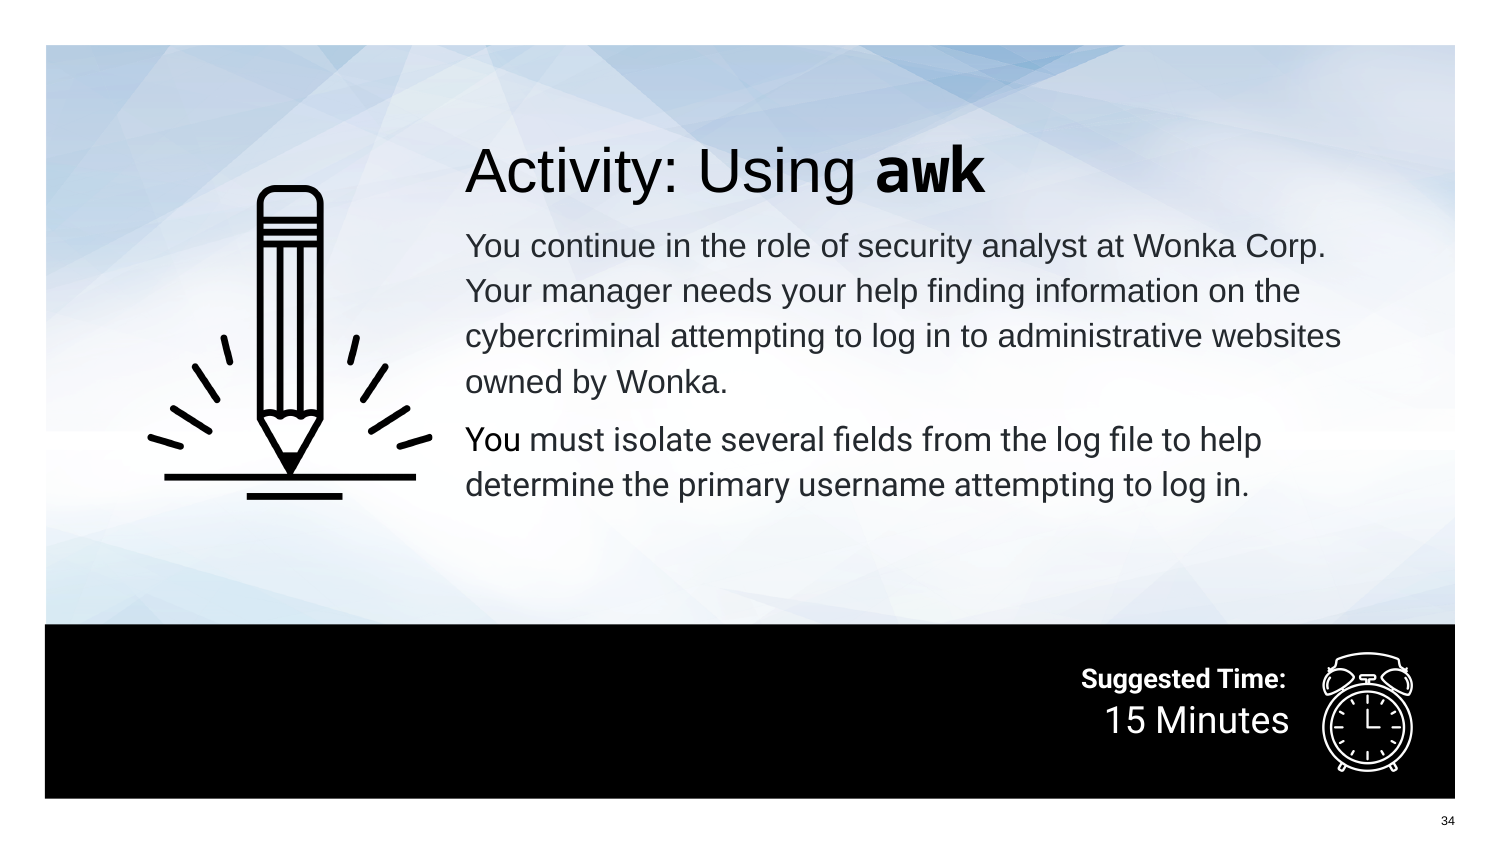

Activity: Using awk
You continue in the role of security analyst at Wonka Corp. Your manager needs your help finding information on the cybercriminal attempting to log in to administrative websites owned by Wonka.
You must isolate several fields from the log file to help determine the primary username attempting to log in.

# 15 Minutes
34